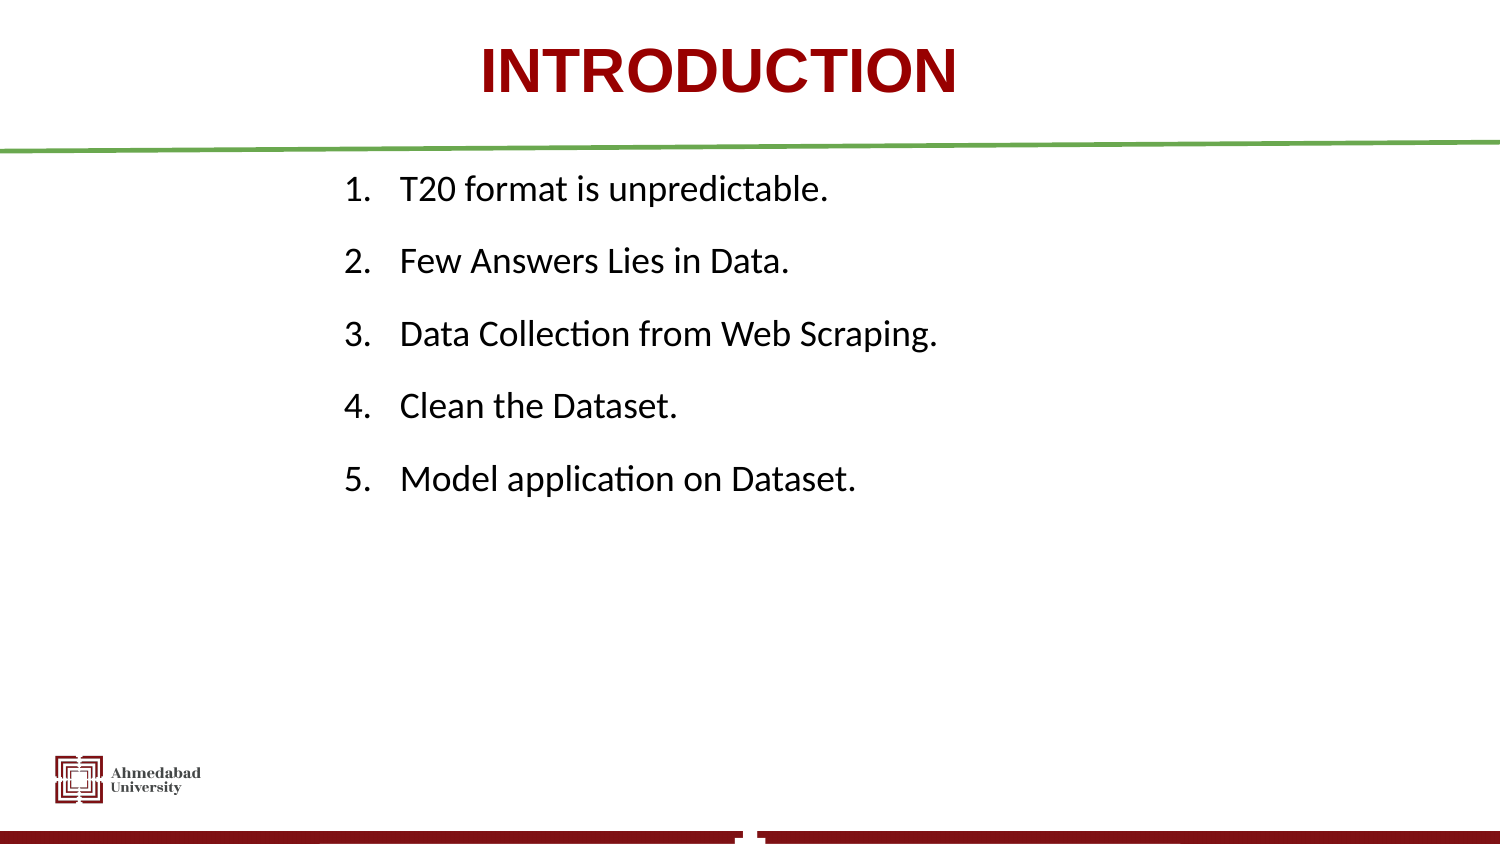

# INTRODUCTION
T20 format is unpredictable.
Few Answers Lies in Data.
Data Collection from Web Scraping.
Clean the Dataset.
Model application on Dataset.